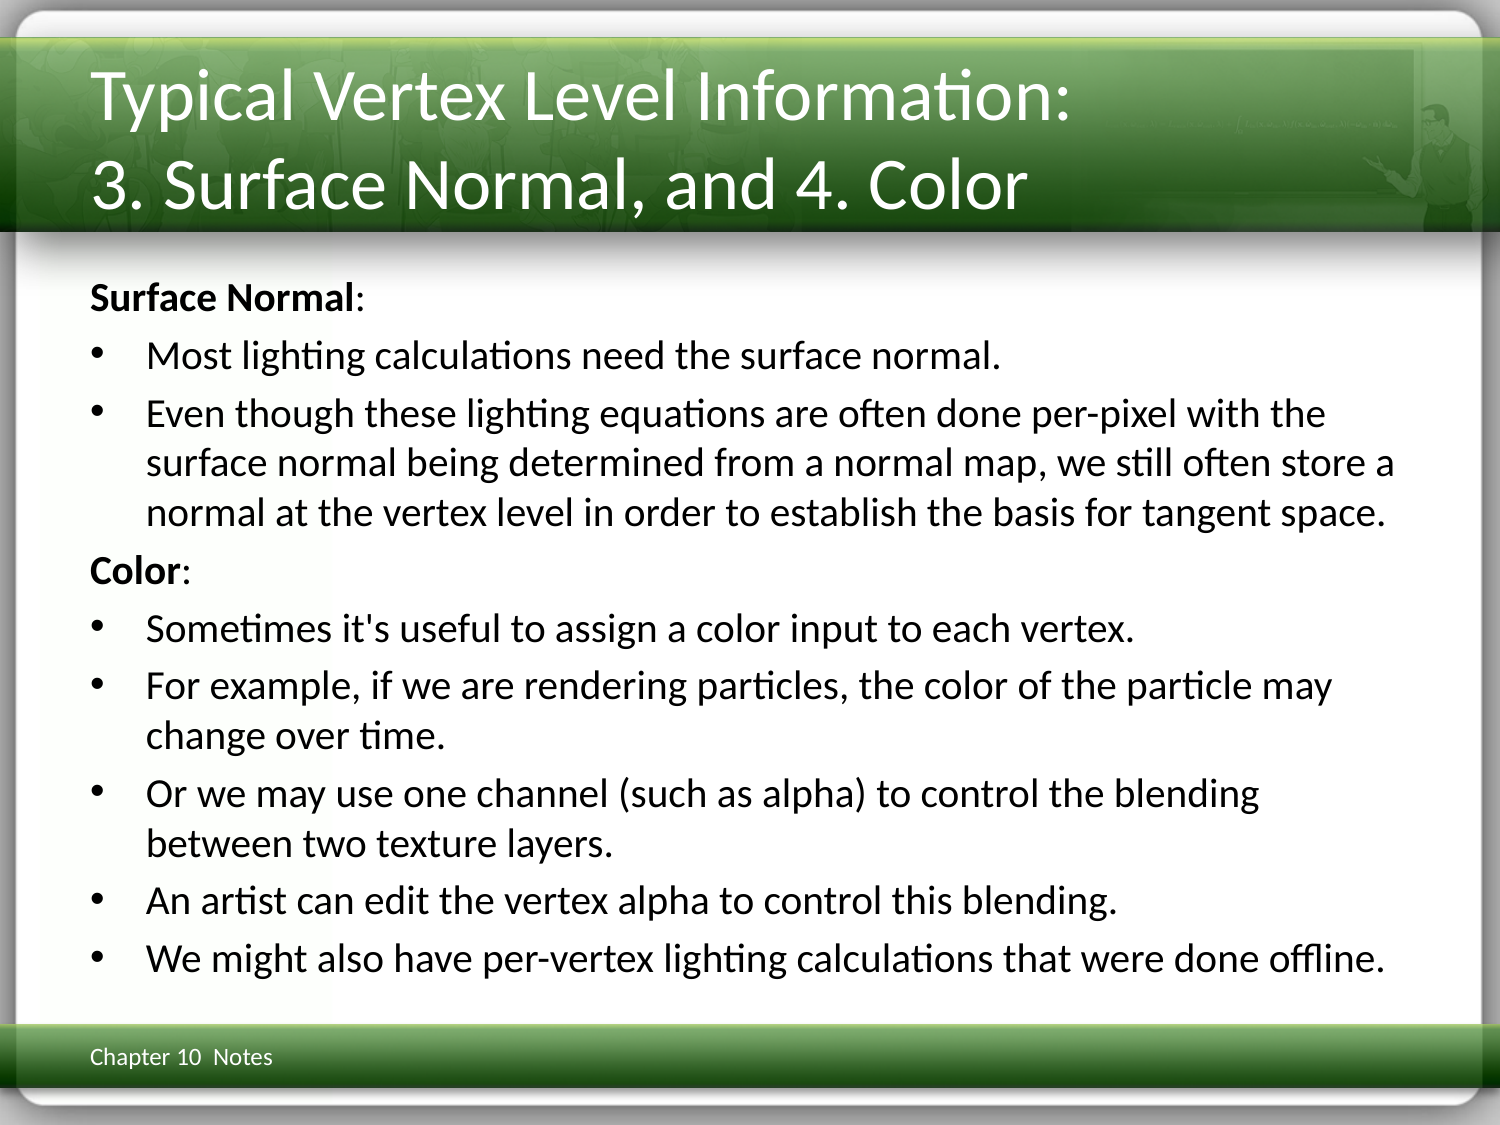

# Typical Vertex Level Information: 3. Surface Normal, and 4. Color
Surface Normal:
Most lighting calculations need the surface normal.
Even though these lighting equations are often done per-pixel with the surface normal being determined from a normal map, we still often store a normal at the vertex level in order to establish the basis for tangent space.
Color:
Sometimes it's useful to assign a color input to each vertex.
For example, if we are rendering particles, the color of the particle may change over time.
Or we may use one channel (such as alpha) to control the blending between two texture layers.
An artist can edit the vertex alpha to control this blending.
We might also have per-vertex lighting calculations that were done offline.
Chapter 10  Notes
3D Math Primer for Graphics & Game Dev
283